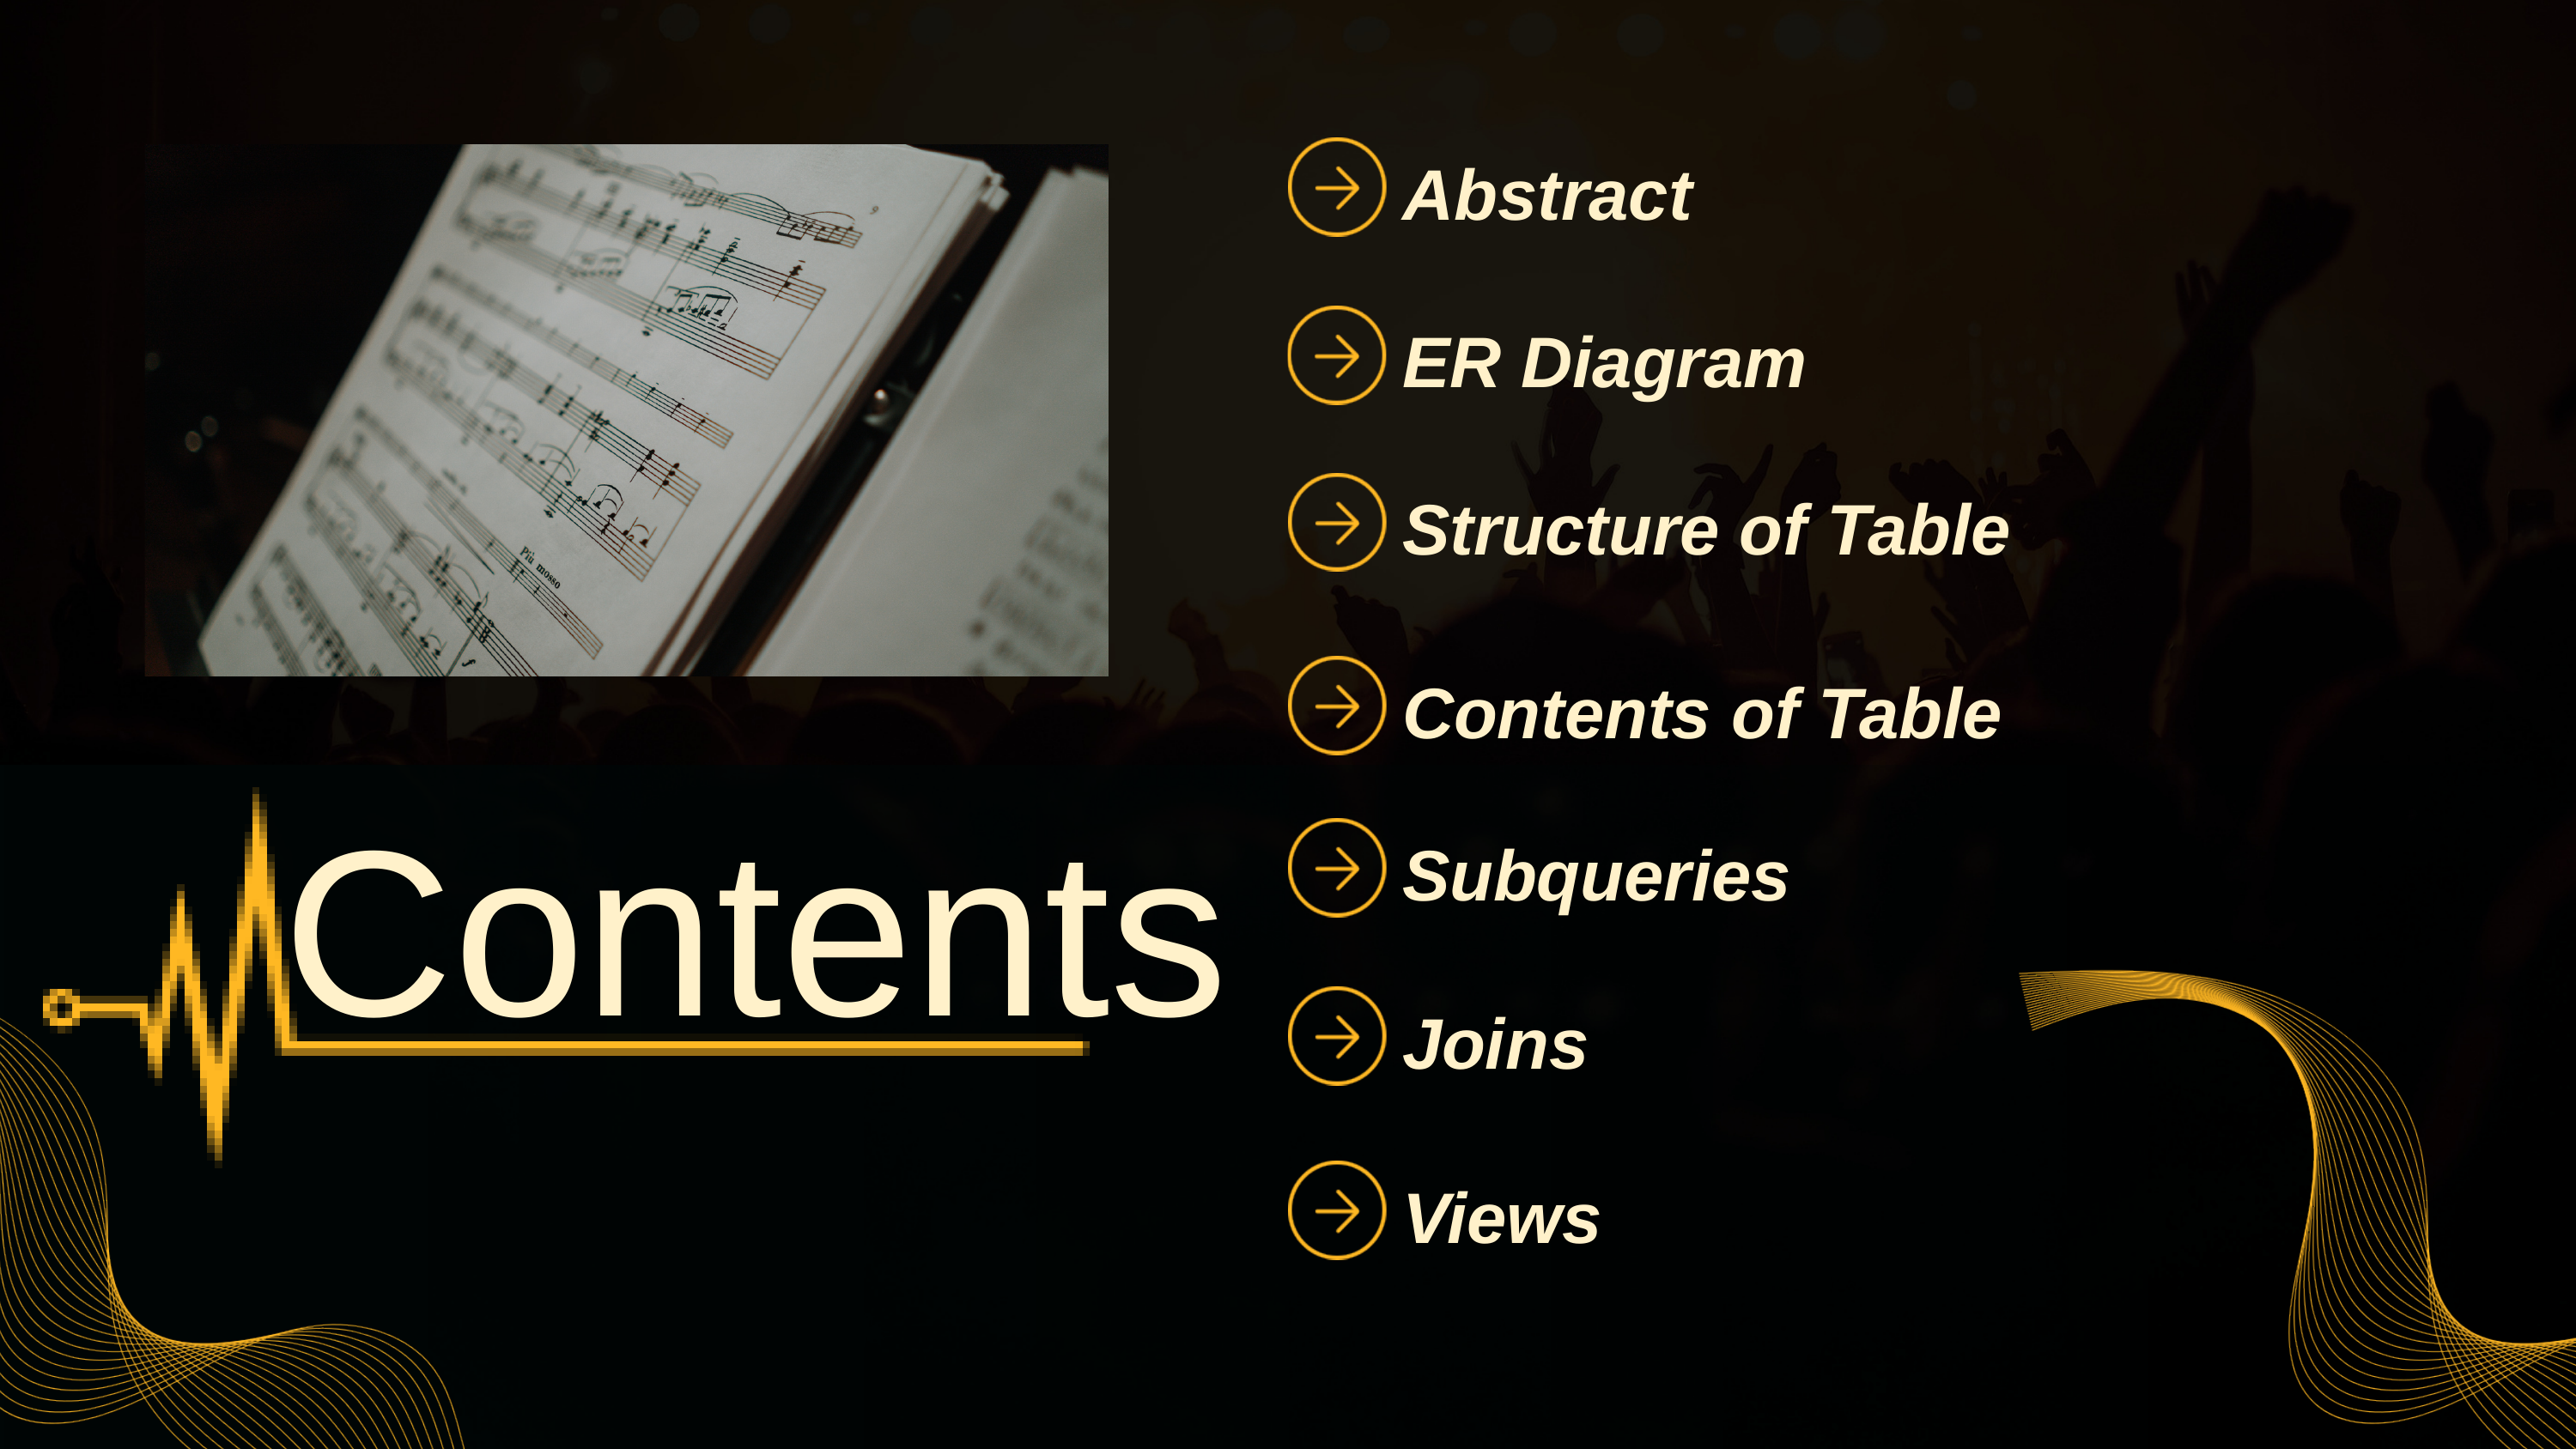

Abstract

ER Diagram

Structure of Table

Contents of Table

Subqueries

 Contents

Joins

Views